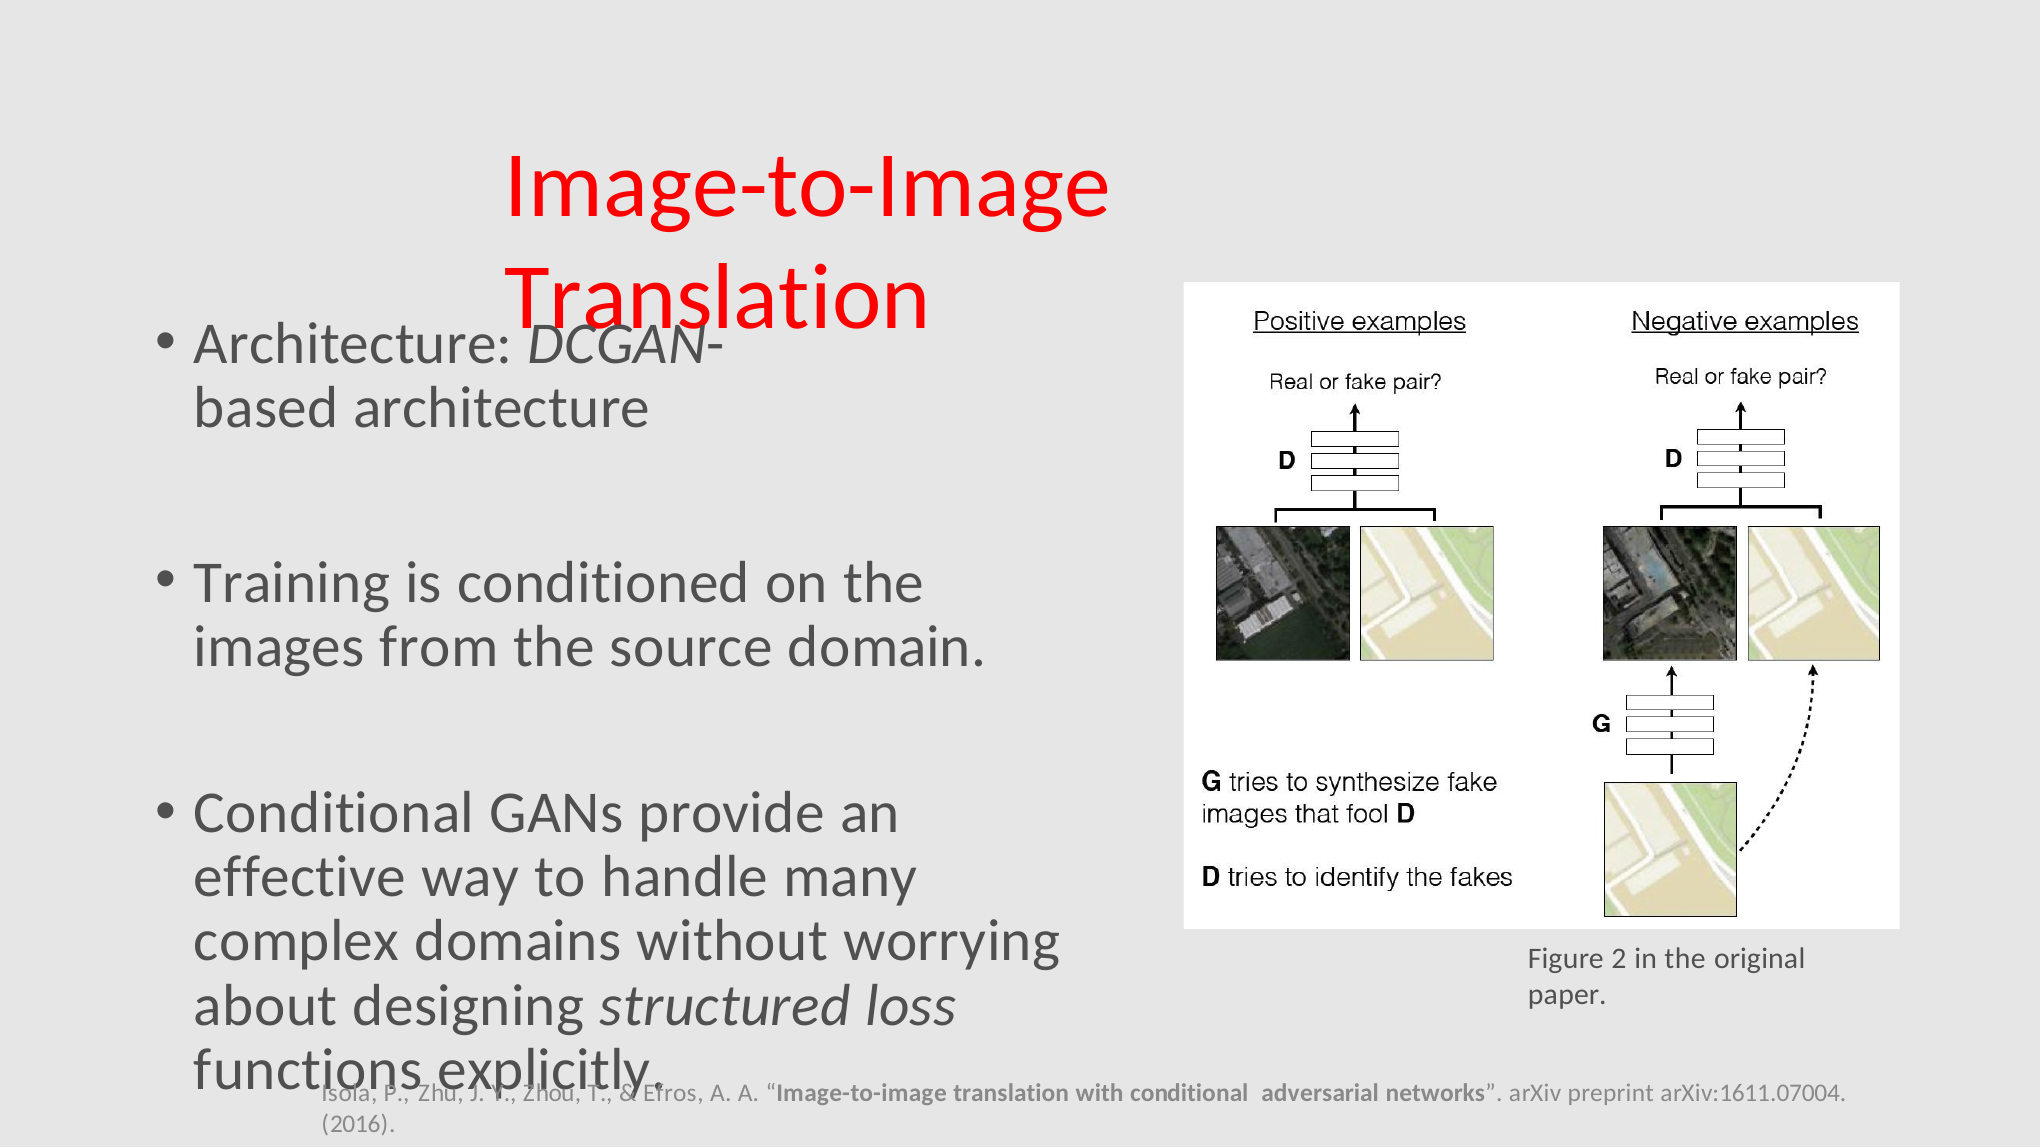

Image-to-Image Translation

Architecture: DCGAN-based architecture

Training is conditioned on the images from the source domain.
Conditional GANs provide an effective way to handle many complex domains without worrying about designing structured loss functions explicitly.
Figure 2 in the original paper.
Isola, P., Zhu, J. Y., Zhou, T., & Efros, A. A. “Image-to-image translation with conditional  adversarial networks”. arXiv preprint arXiv:1611.07004.  (2016).